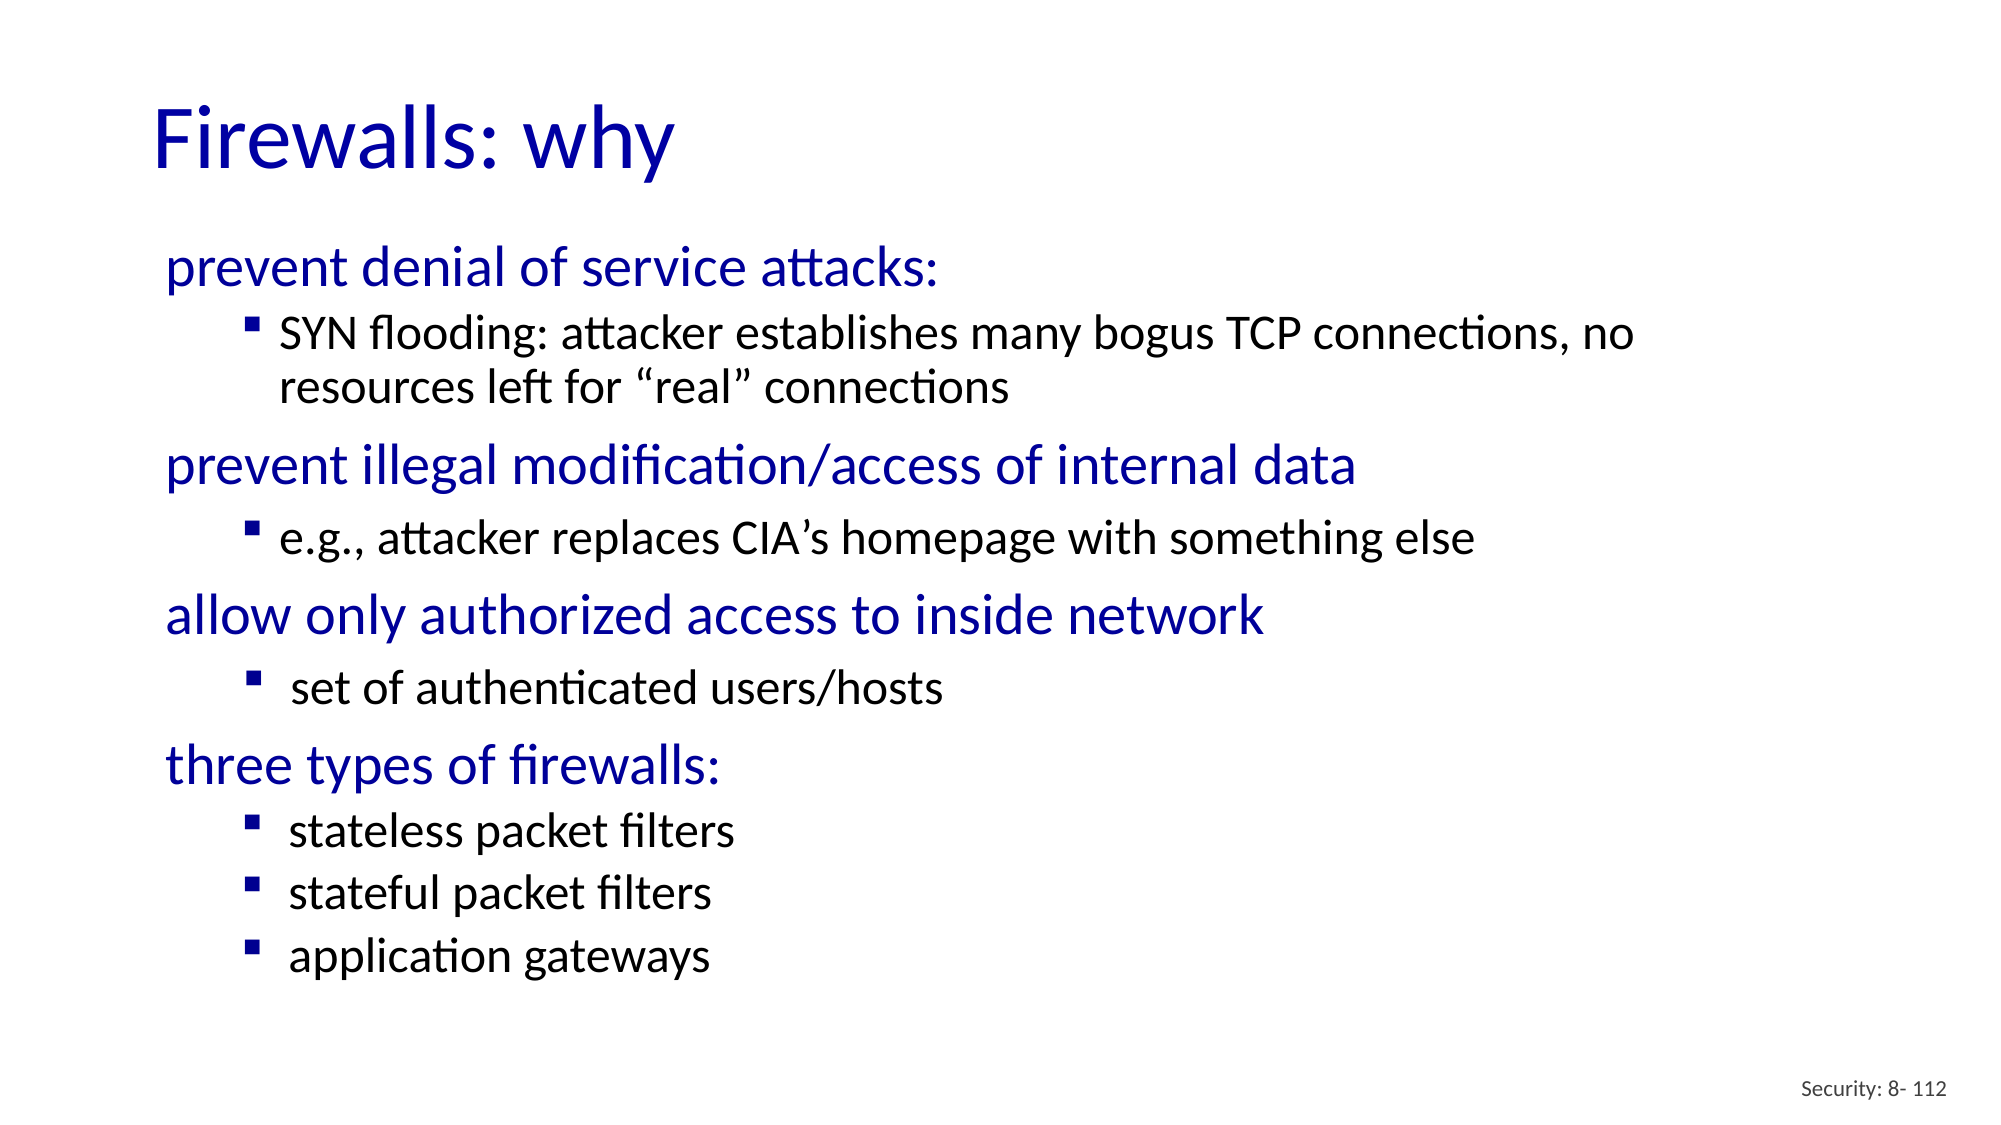

Firewalls: why
prevent denial of service attacks:
SYN flooding: attacker establishes many bogus TCP connections, no resources left for “real” connections
prevent illegal modification/access of internal data
e.g., attacker replaces CIA’s homepage with something else
allow only authorized access to inside network
 set of authenticated users/hosts
three types of firewalls:
stateless packet filters
stateful packet filters
application gateways
Security: 8- 112